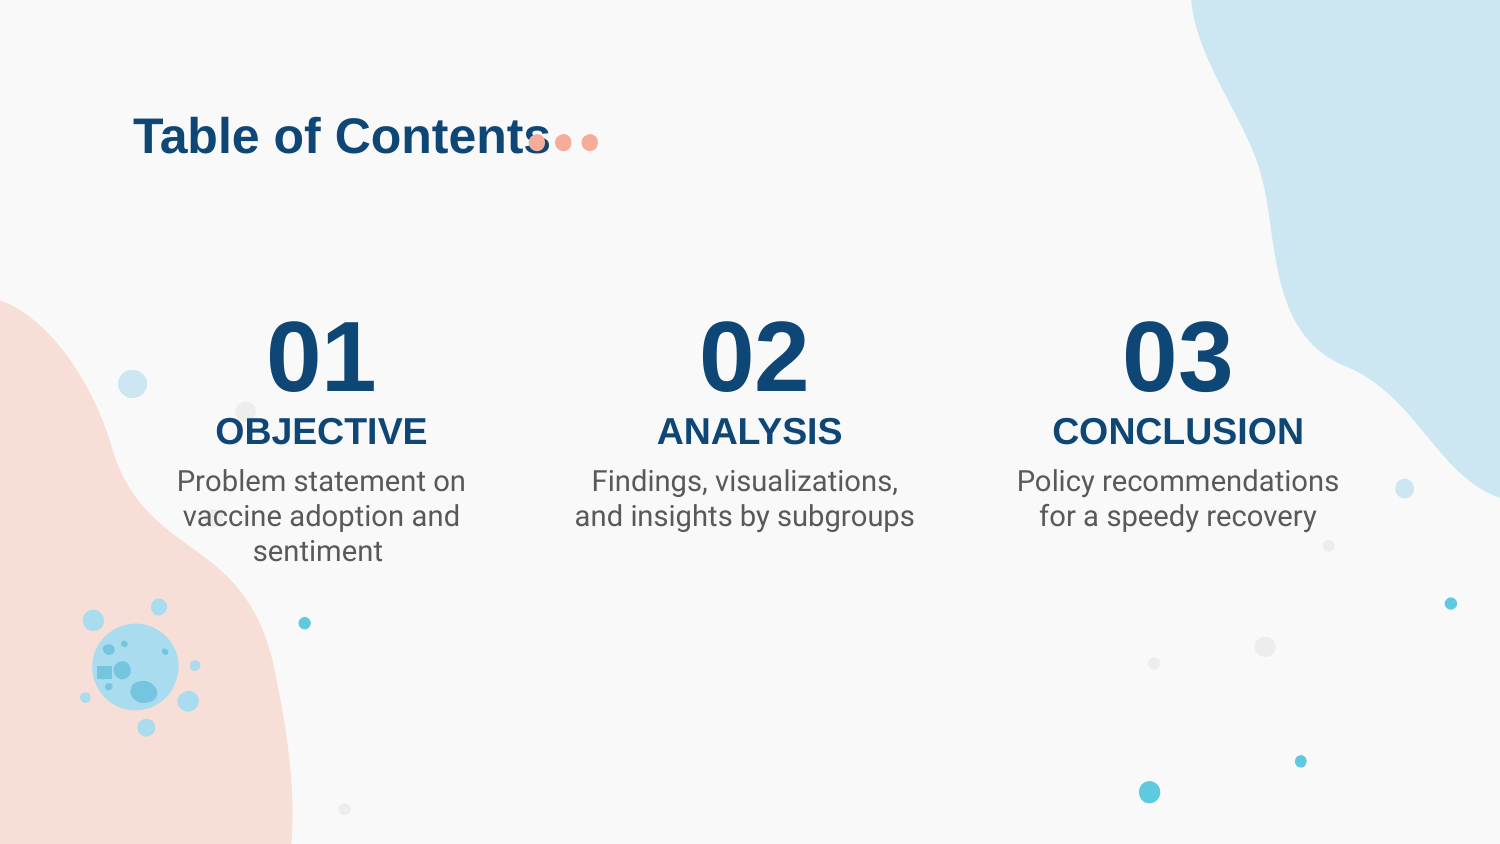

# Table of Contents

01
02
03
OBJECTIVE
ANALYSIS
CONCLUSION
Problem statement on vaccine adoption and sentiment
Findings, visualizations, and insights by subgroups

Policy recommendations for a speedy recovery